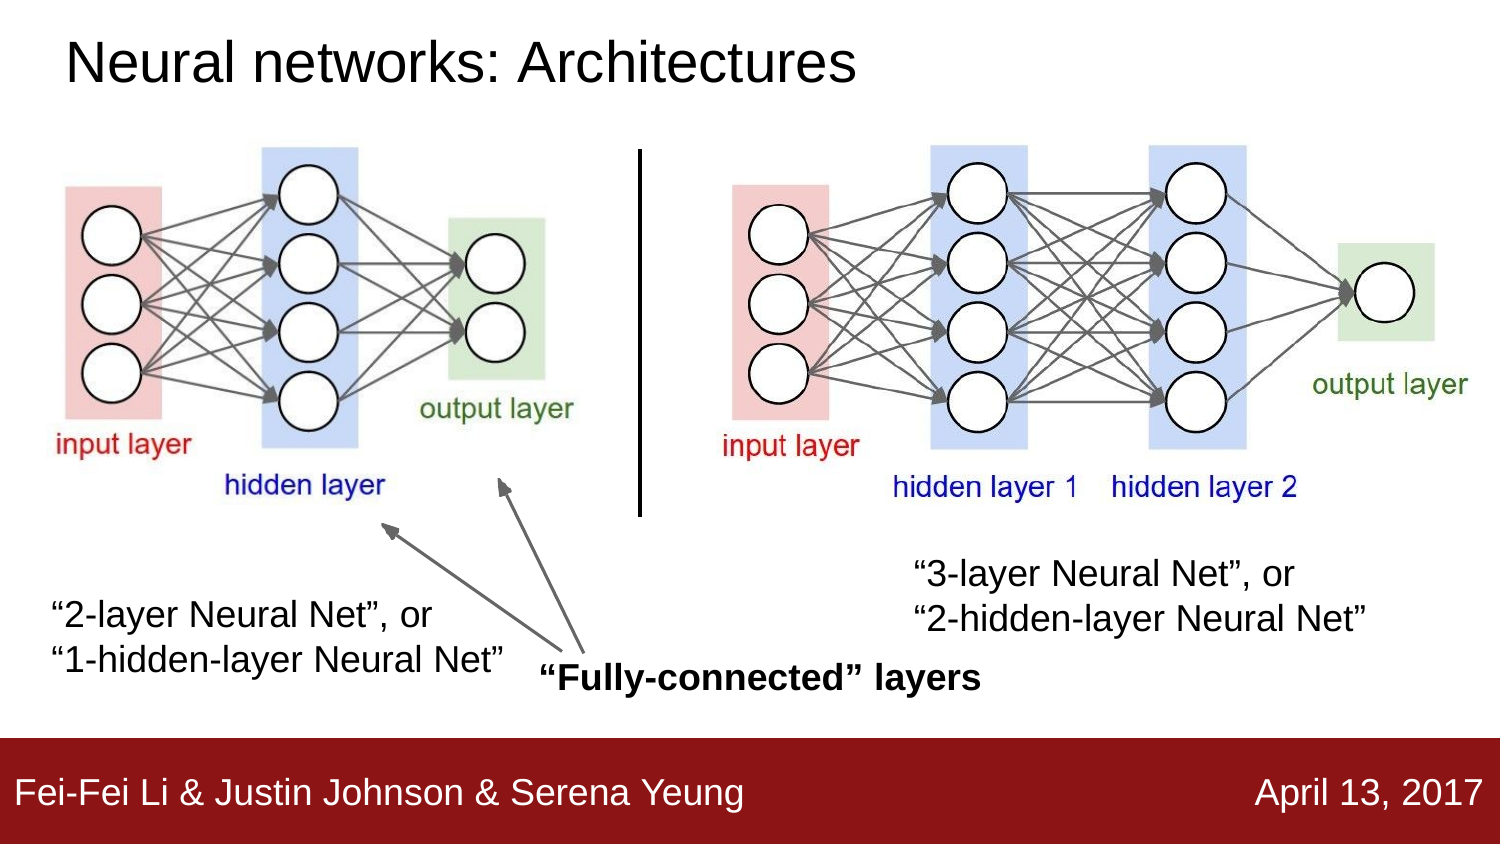

# Neural networks: Architectures

“3-layer Neural Net”, or
“2-hidden-layer Neural Net”
“Fully-connected” layers
“2-layer Neural Net”, or
“1-hidden-layer Neural Net”
Fei-Fei Li & Justin Johnson & Serena Yeung
April 13, 2017